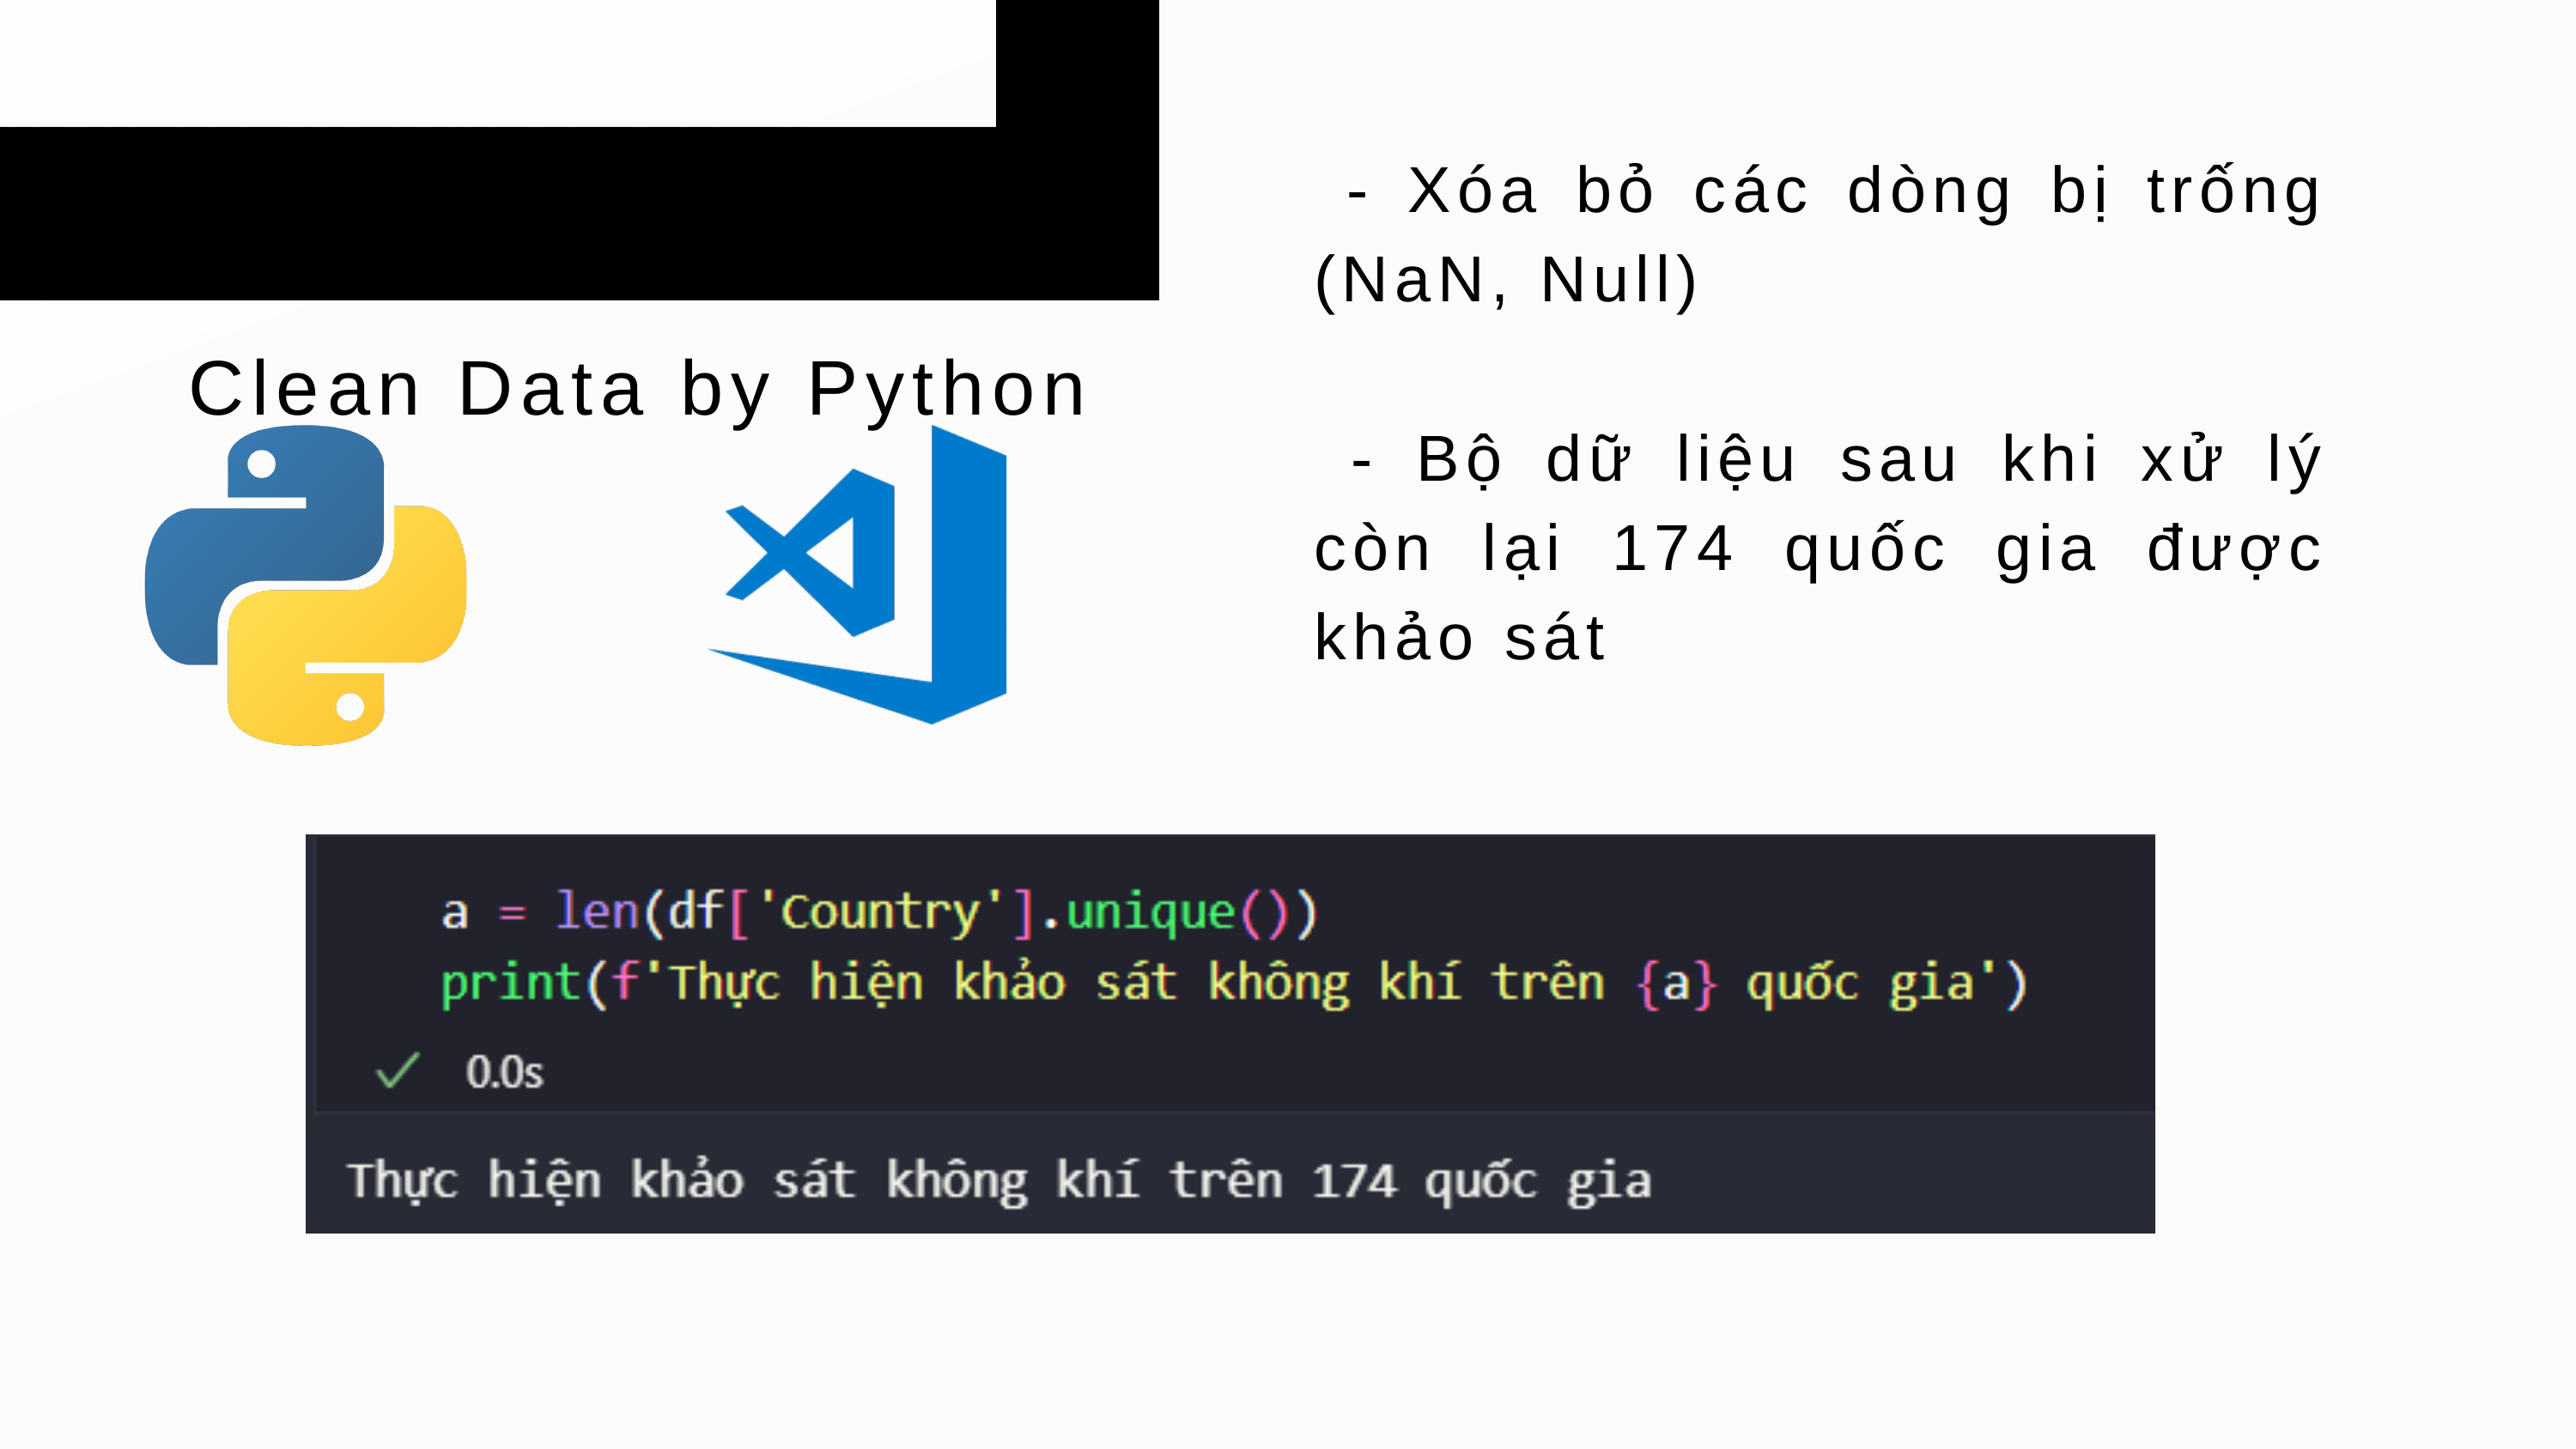

- Xóa bỏ các dòng bị trống (NaN, Null)

 - Bộ dữ liệu sau khi xử lý còn lại 174 quốc gia được khảo sát

01b: chi tiết xử lý data
Clean Data by Python